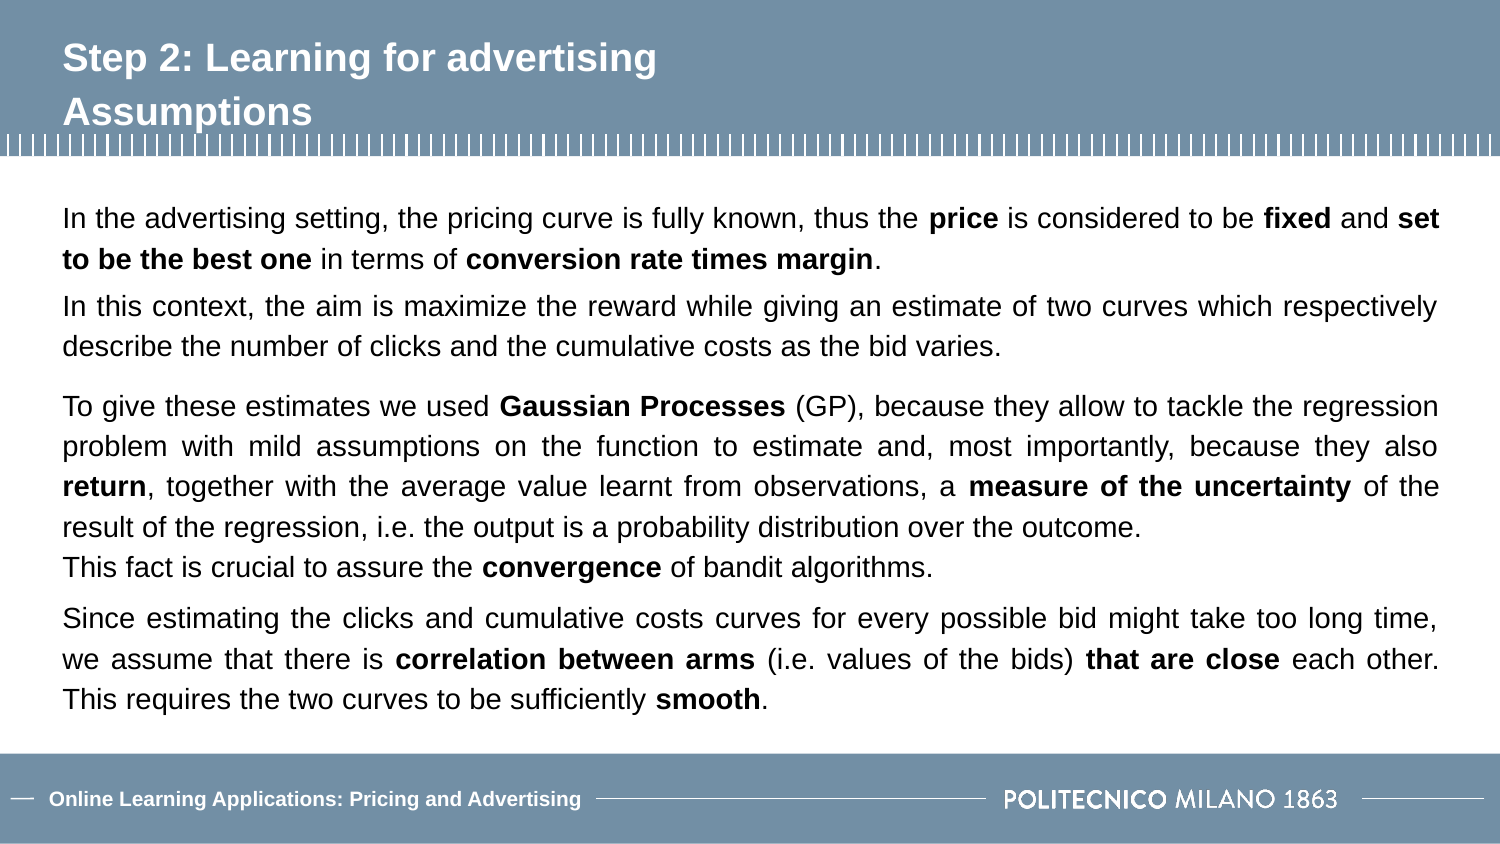

# Step 2: Learning for advertising
Assumptions
In the advertising setting, the pricing curve is fully known, thus the price is considered to be fixed and set to be the best one in terms of conversion rate times margin.
In this context, the aim is maximize the reward while giving an estimate of two curves which respectively describe the number of clicks and the cumulative costs as the bid varies.
To give these estimates we used Gaussian Processes (GP), because they allow to tackle the regression problem with mild assumptions on the function to estimate and, most importantly, because they also return, together with the average value learnt from observations, a measure of the uncertainty of the result of the regression, i.e. the output is a probability distribution over the outcome.
This fact is crucial to assure the convergence of bandit algorithms.
Since estimating the clicks and cumulative costs curves for every possible bid might take too long time, we assume that there is correlation between arms (i.e. values of the bids) that are close each other. This requires the two curves to be sufficiently smooth.